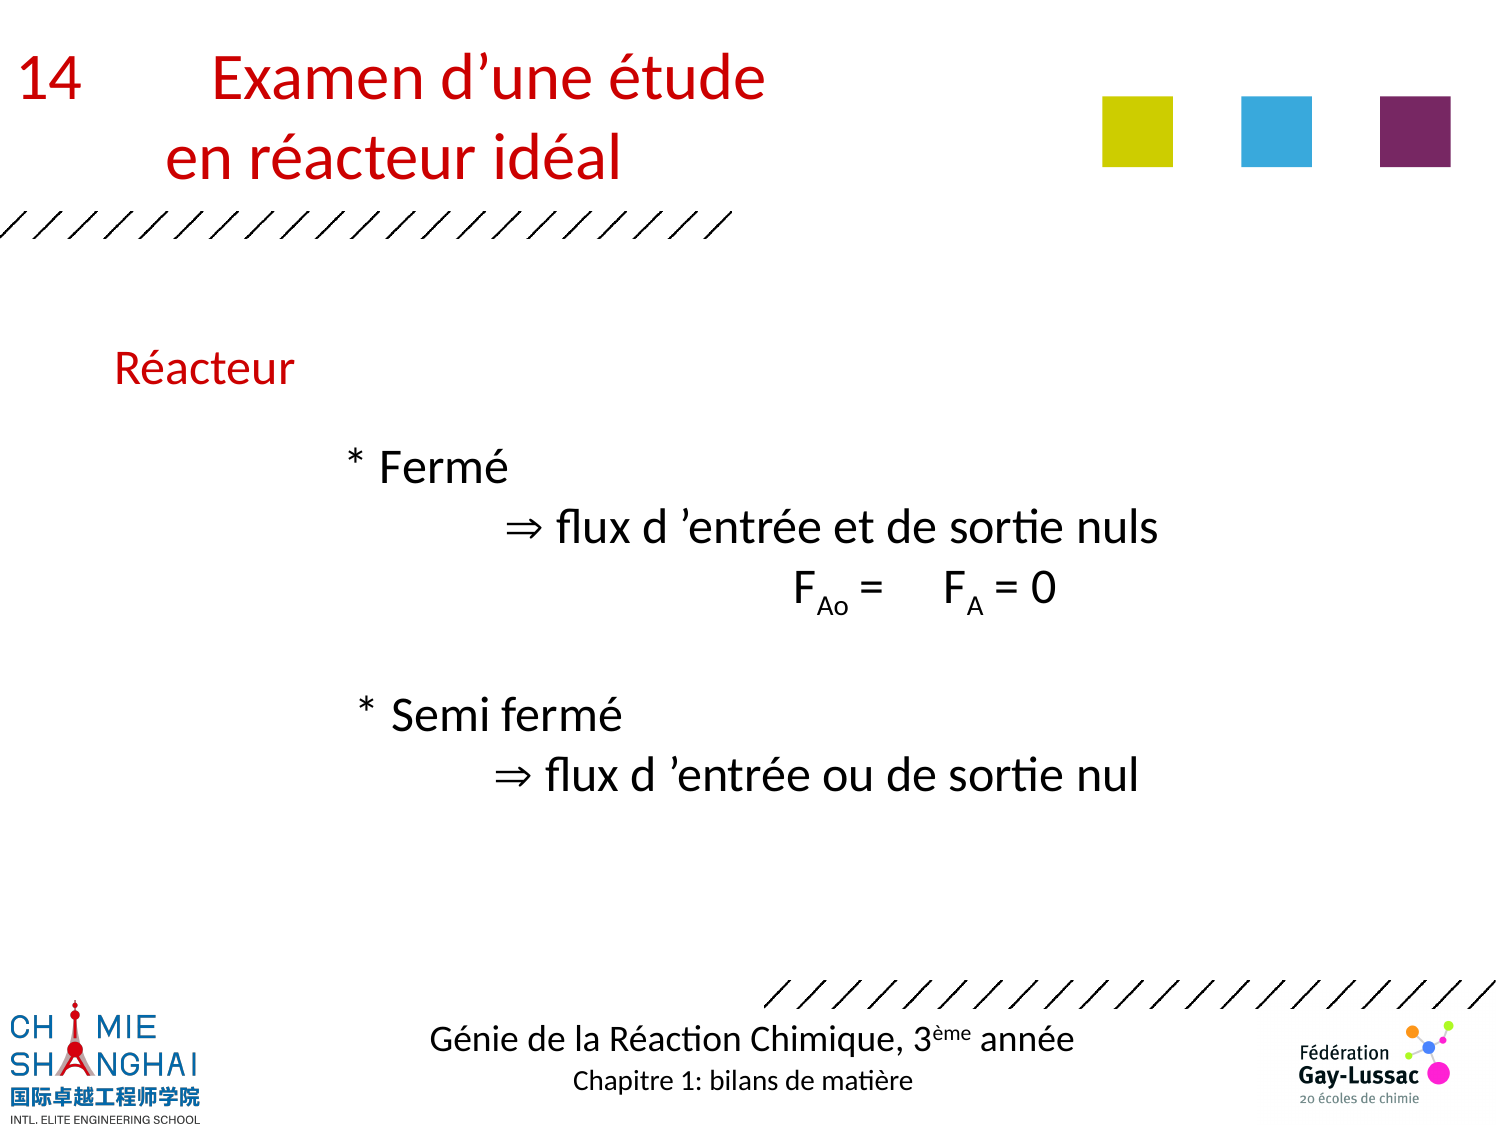

14	Examen d’une étude
		en réacteur idéal
Réacteur
	* Fermé
		 ⇒ flux d ’entrée et de sortie nuls
				FAo =	FA = 0

	 * Semi fermé
		⇒ flux d ’entrée ou de sortie nul